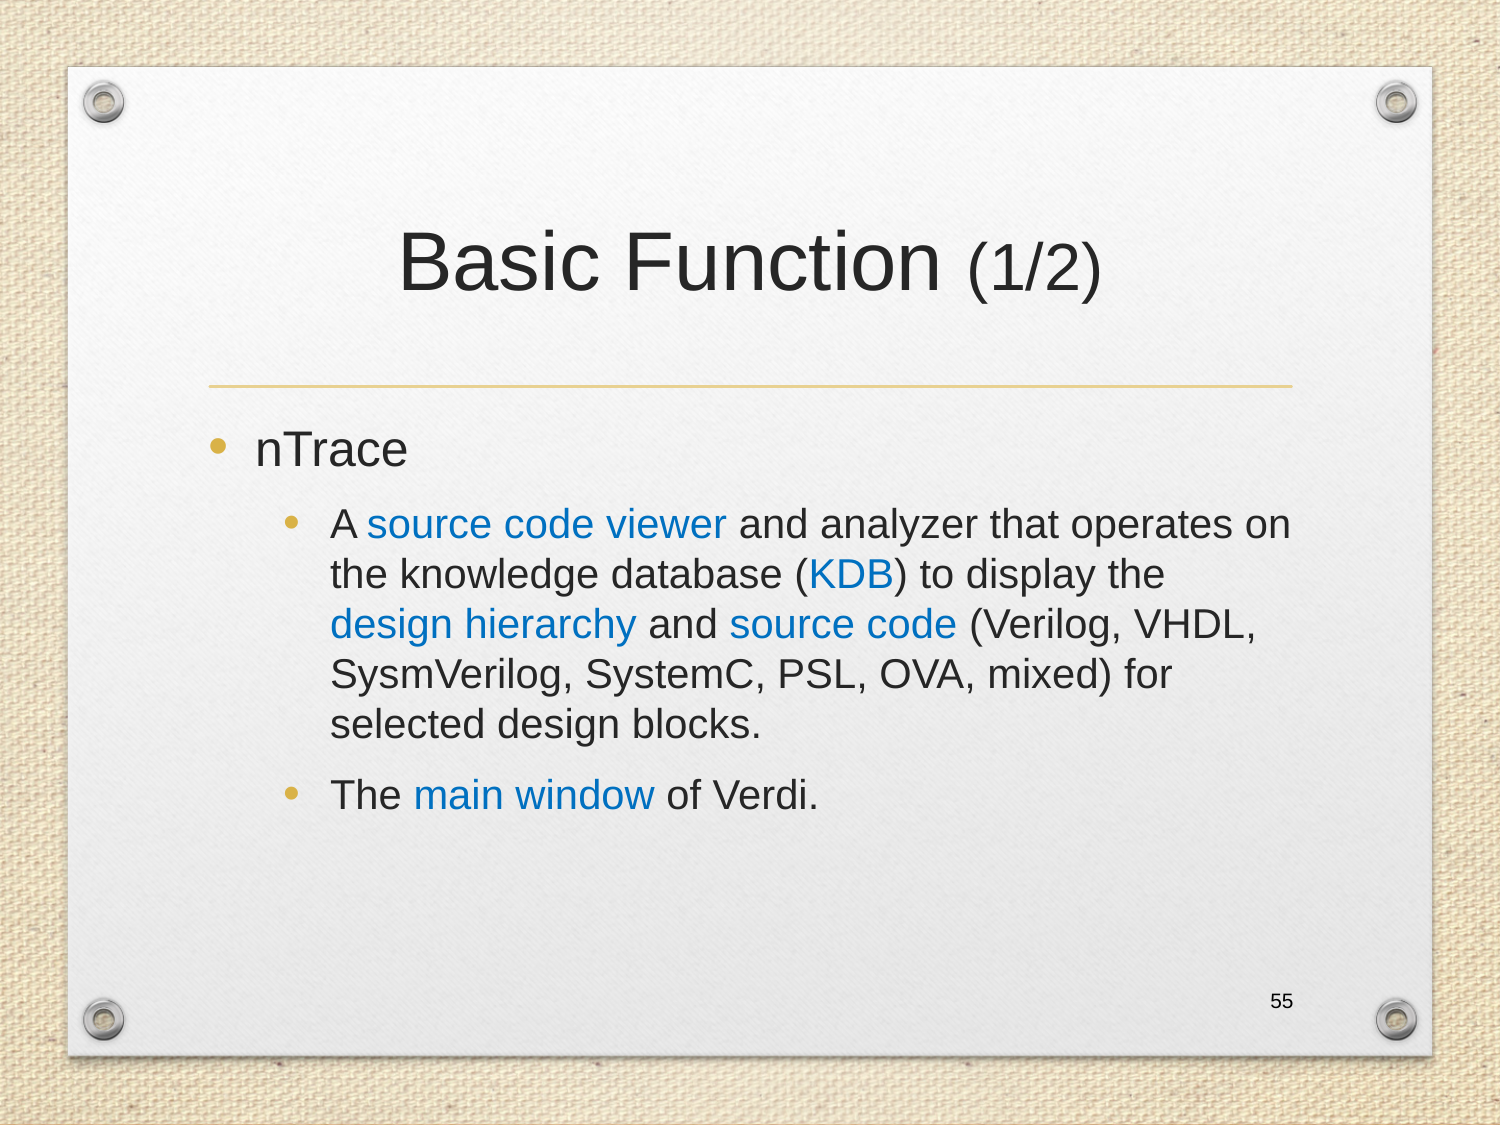

# Basic Function (1/2)
nTrace
A source code viewer and analyzer that operates on the knowledge database (KDB) to display the design hierarchy and source code (Verilog, VHDL, SysmVerilog, SystemC, PSL, OVA, mixed) for selected design blocks.
The main window of Verdi.

55